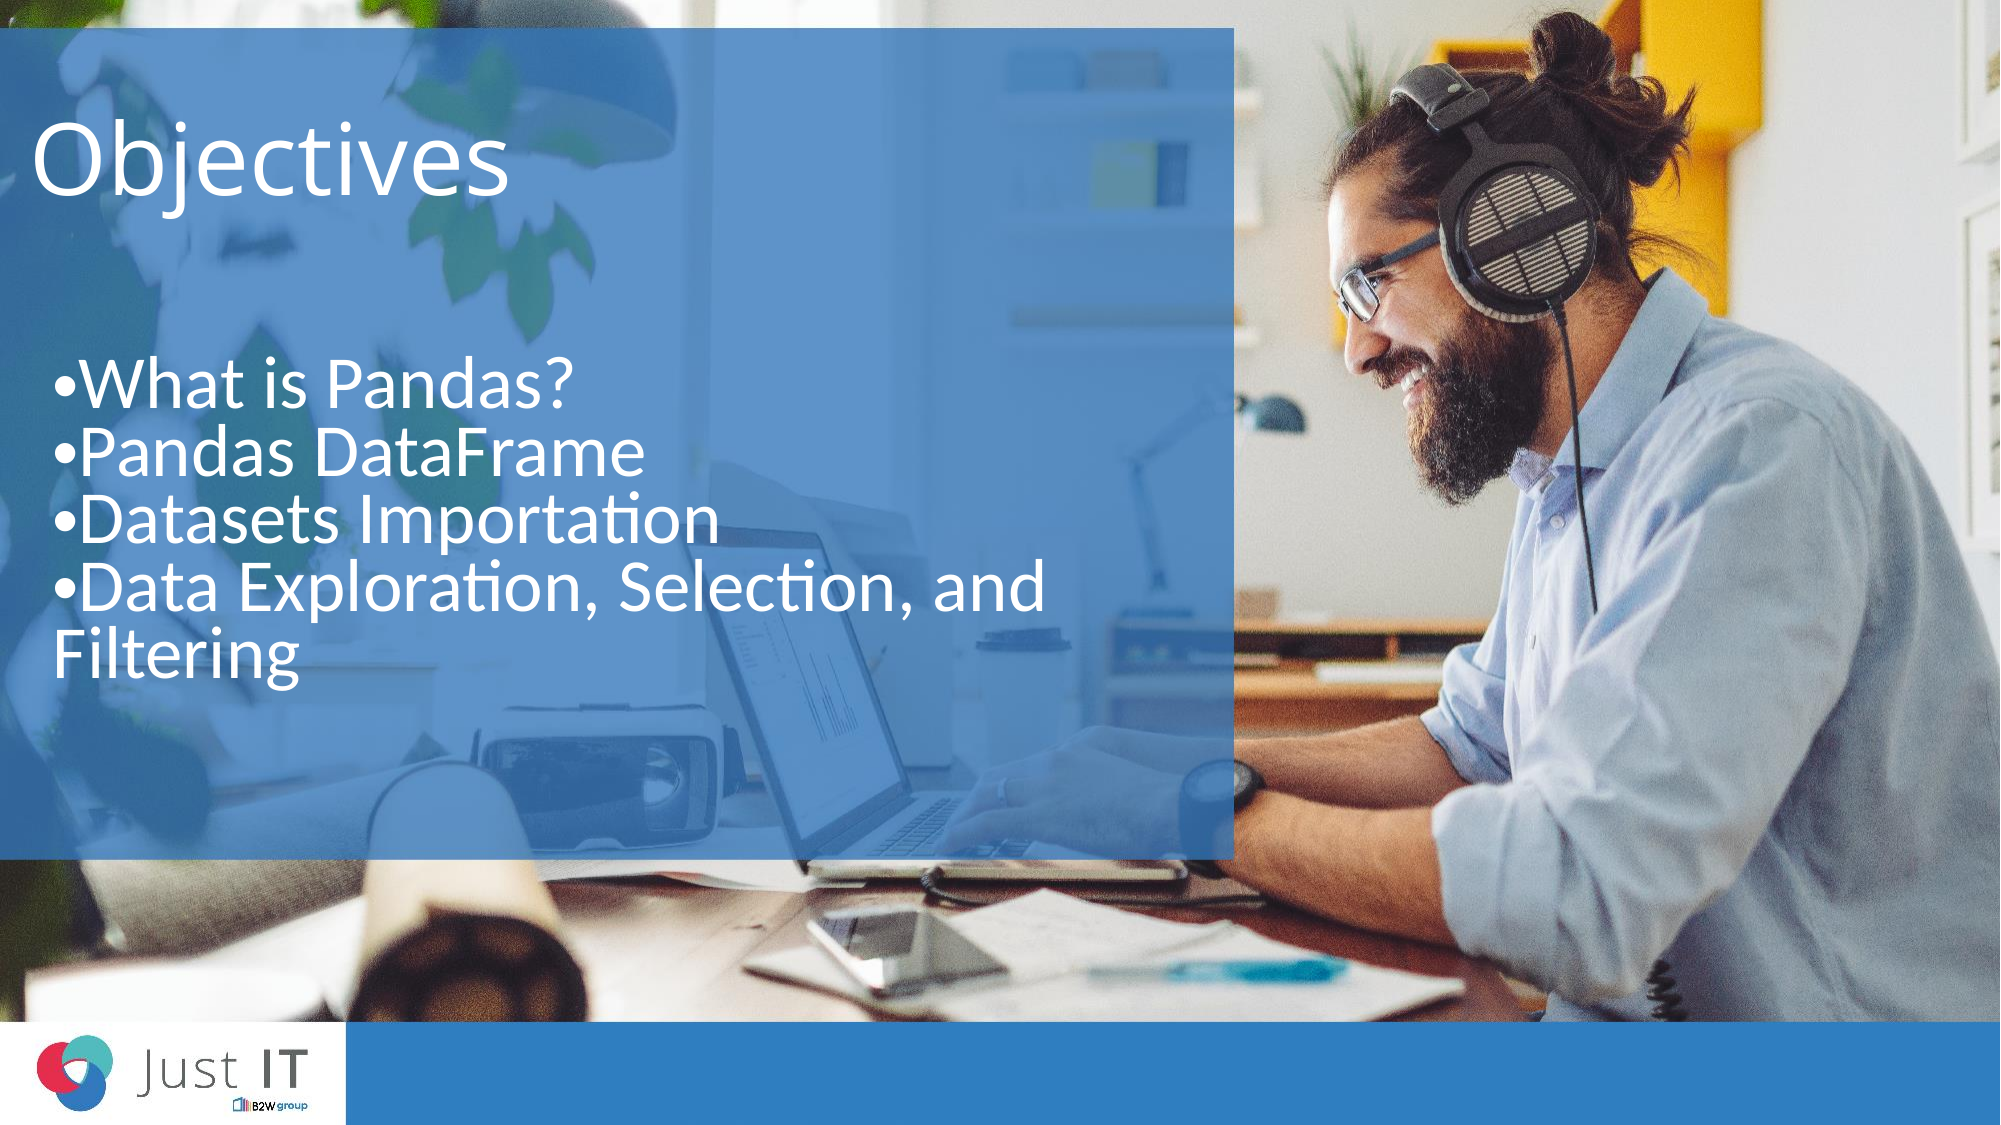

# Objectives
What is Pandas?
Pandas DataFrame
Datasets Importation
Data Exploration, Selection, and Filtering